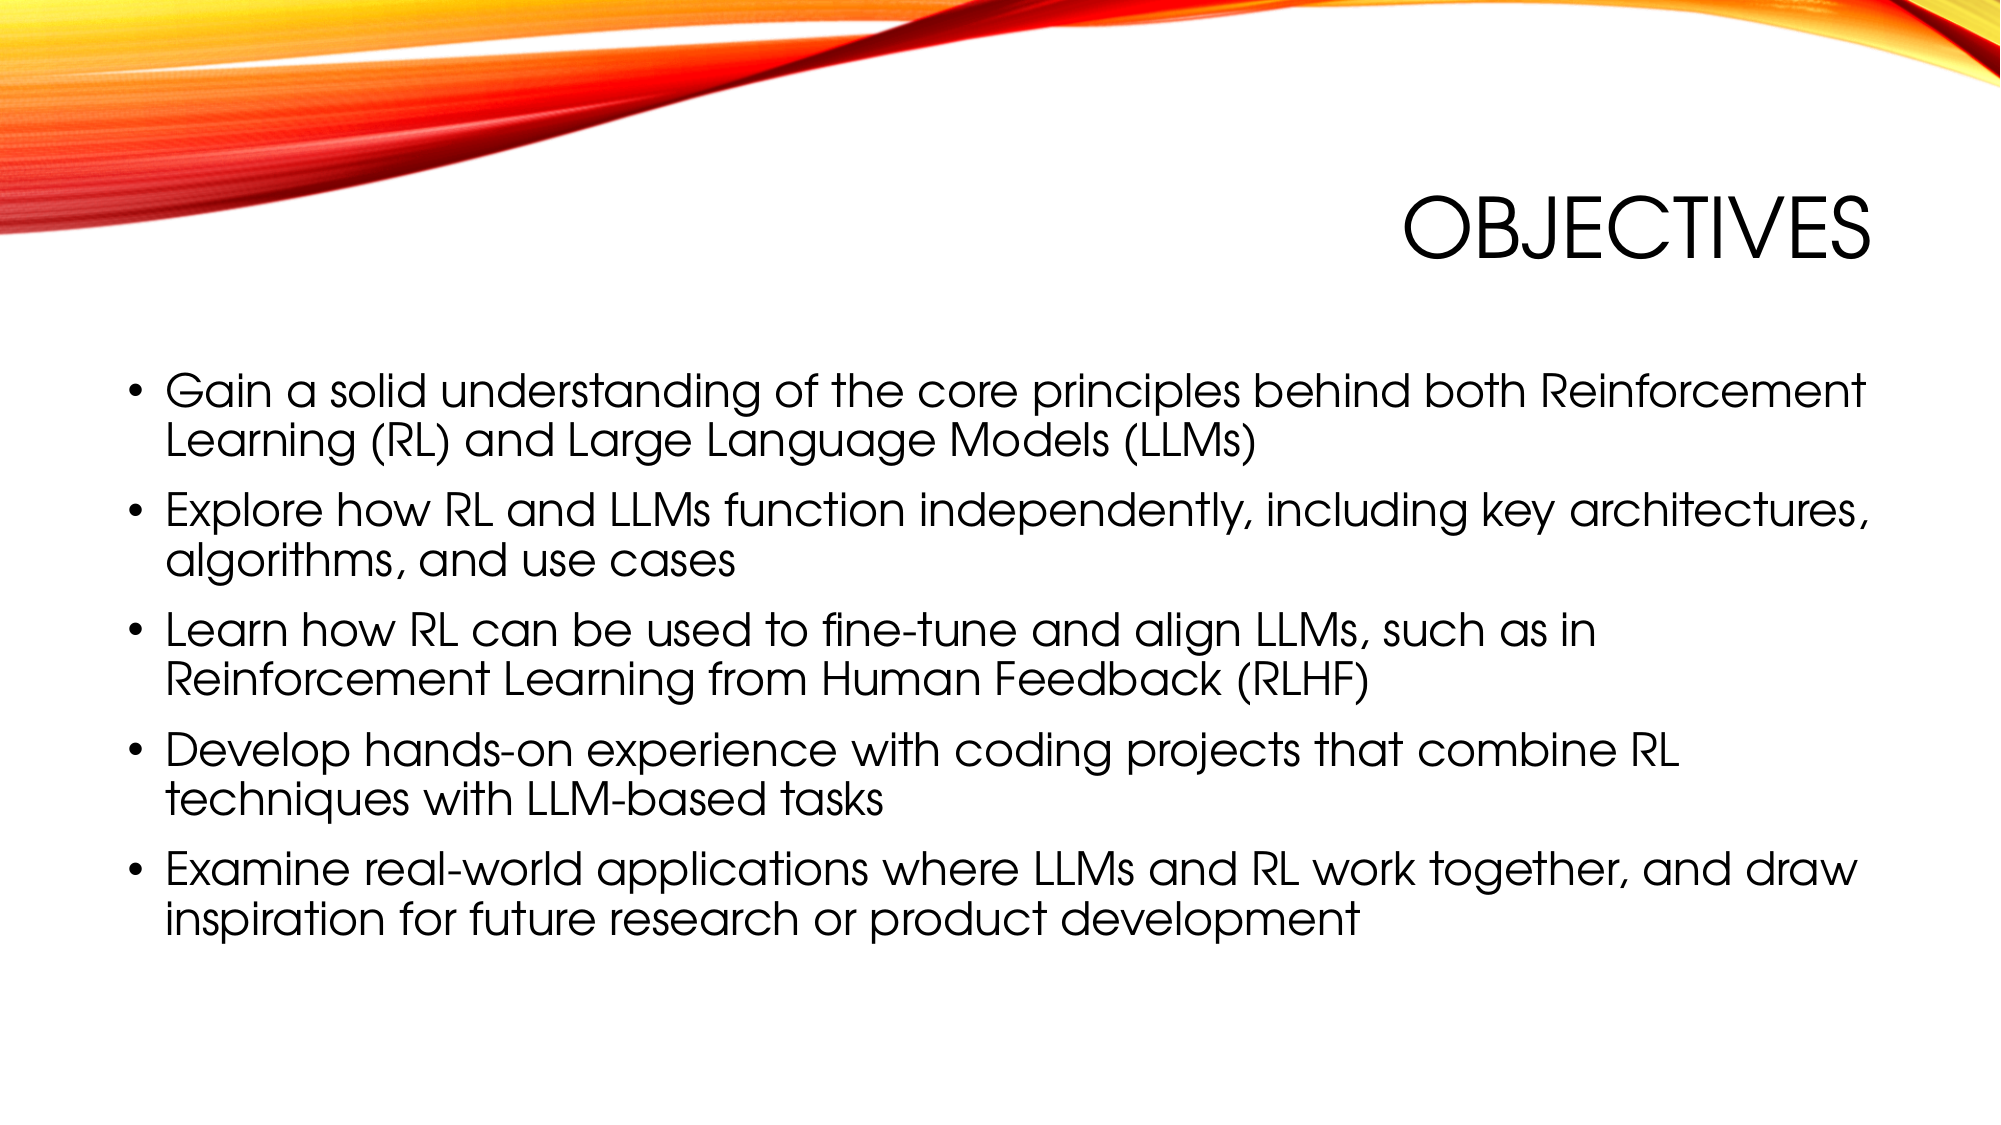

# Objectives
Gain a solid understanding of the core principles behind both Reinforcement Learning (RL) and Large Language Models (LLMs)
Explore how RL and LLMs function independently, including key architectures, algorithms, and use cases
Learn how RL can be used to fine-tune and align LLMs, such as in Reinforcement Learning from Human Feedback (RLHF)
Develop hands-on experience with coding projects that combine RL techniques with LLM-based tasks
Examine real-world applications where LLMs and RL work together, and draw inspiration for future research or product development